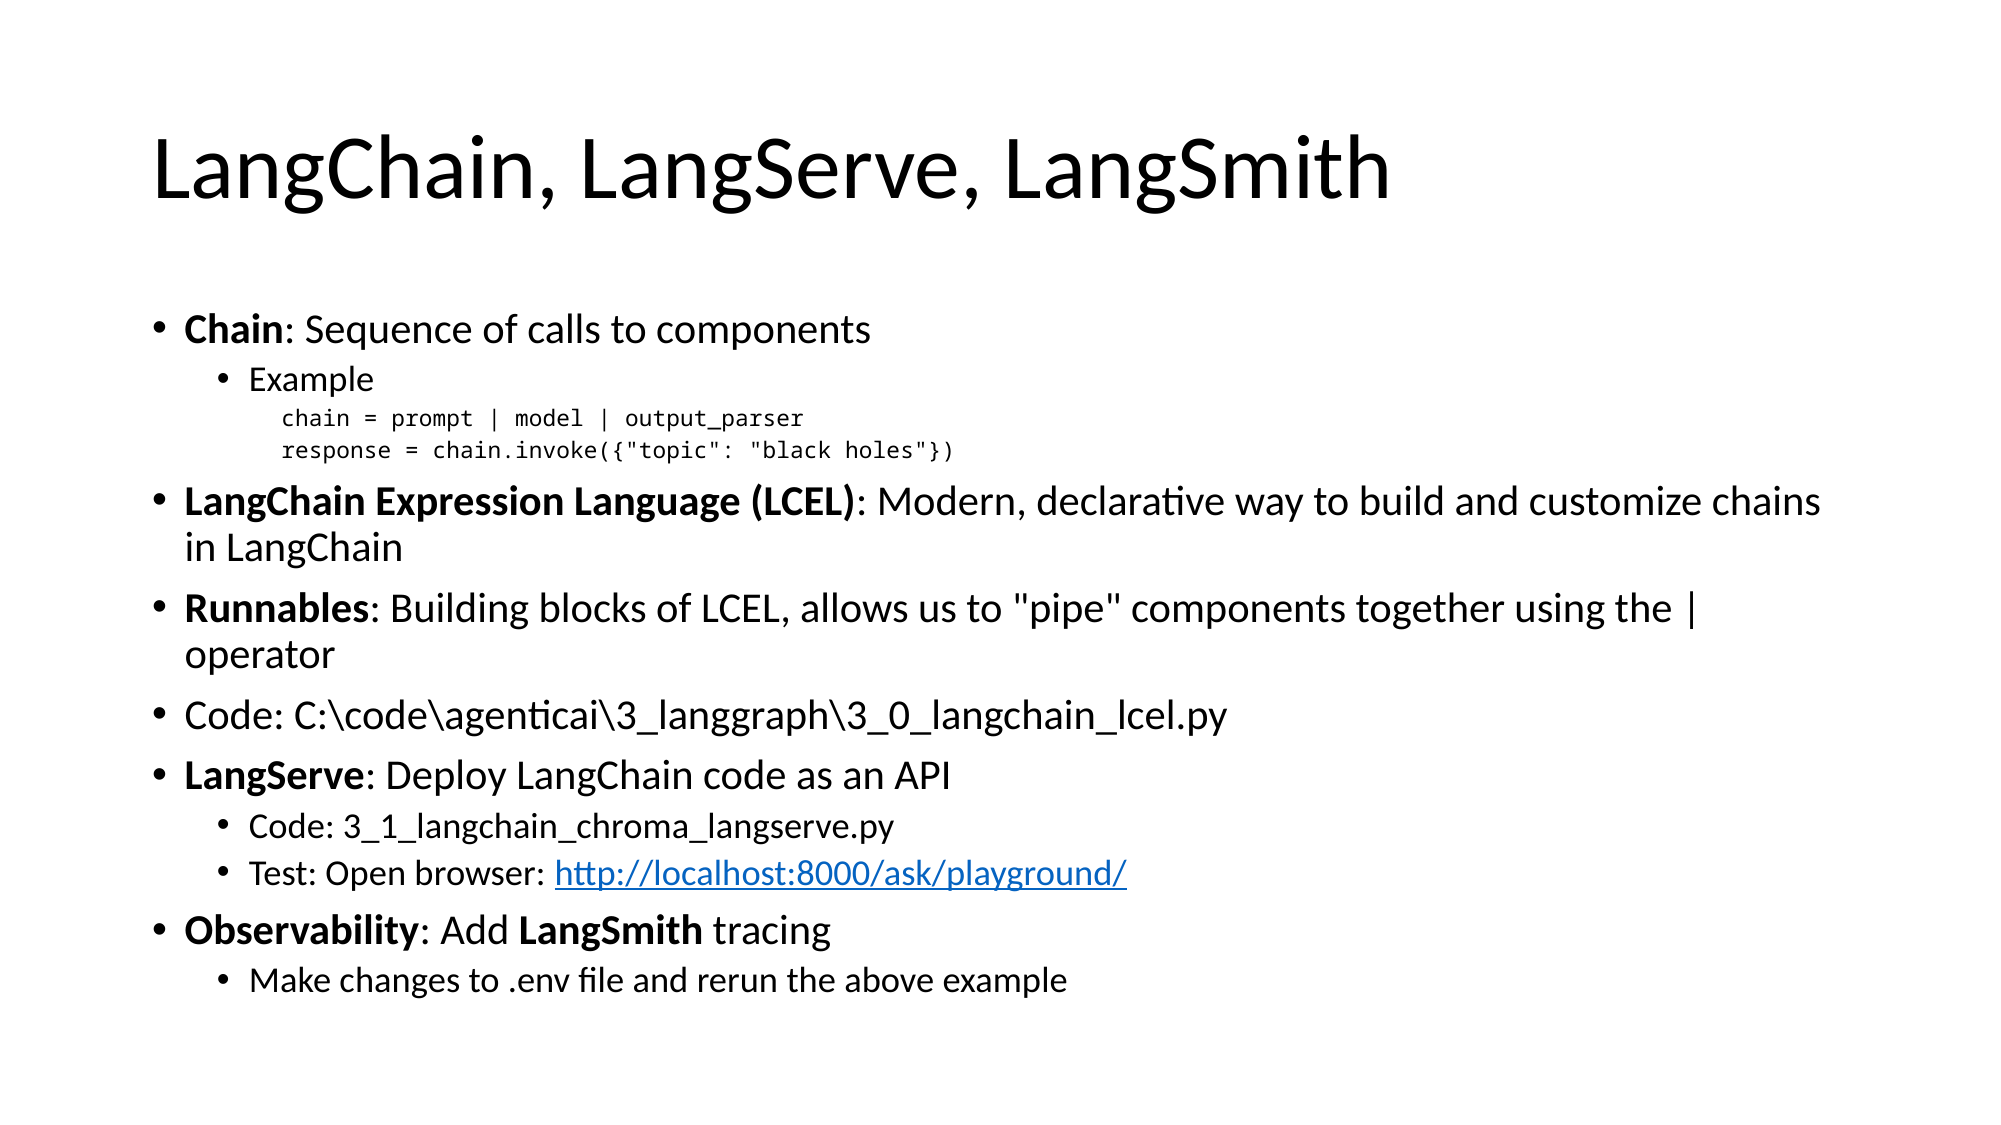

# LangChain, LangServe, LangSmith
Chain: Sequence of calls to components
Example
chain = prompt | model | output_parser
response = chain.invoke({"topic": "black holes"})
LangChain Expression Language (LCEL): Modern, declarative way to build and customize chains in LangChain
Runnables: Building blocks of LCEL, allows us to "pipe" components together using the | operator
Code: C:\code\agenticai\3_langgraph\3_0_langchain_lcel.py
LangServe: Deploy LangChain code as an API
Code: 3_1_langchain_chroma_langserve.py
Test: Open browser: http://localhost:8000/ask/playground/
Observability: Add LangSmith tracing
Make changes to .env file and rerun the above example